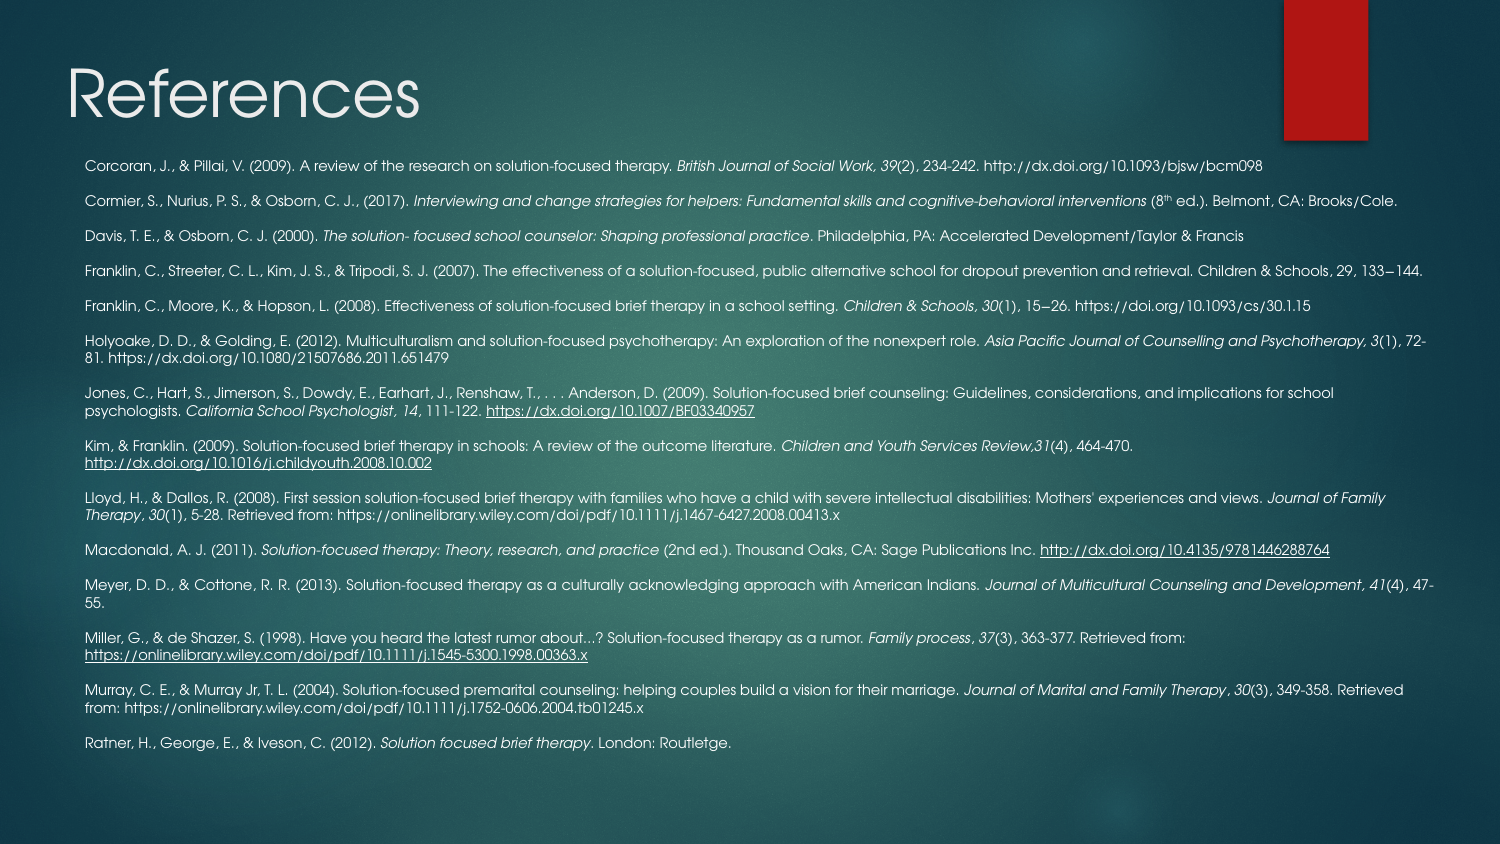

# References
Corcoran, J., & Pillai, V. (2009). A review of the research on solution-focused therapy. British Journal of Social Work, 39(2), 234-242. http://dx.doi.org/10.1093/bjsw/bcm098

Cormier, S., Nurius, P. S., & Osborn, C. J., (2017). Interviewing and change strategies for helpers: Fundamental skills and cognitive-behavioral interventions (8th ed.). Belmont, CA: Brooks/Cole.

Davis, T. E., & Osborn, C. J. (2000). The solution- focused school counselor: Shaping professional practice. Philadelphia, PA: Accelerated Development/Taylor & Francis

Franklin, C., Streeter, C. L., Kim, J. S., & Tripodi, S. J. (2007). The effectiveness of a solution-focused, public alternative school for dropout prevention and retrieval. Children & Schools, 29, 133−144.

Franklin, C., Moore, K., & Hopson, L. (2008). Effectiveness of solution-focused brief therapy in a school setting. Children & Schools, 30(1), 15−26. https://doi.org/10.1093/cs/30.1.15

Holyoake, D. D., & Golding, E. (2012). Multiculturalism and solution-focused psychotherapy: An exploration of the nonexpert role. Asia Pacific Journal of Counselling and Psychotherapy, 3(1), 72-81. https://dx.doi.org/10.1080/21507686.2011.651479

Jones, C., Hart, S., Jimerson, S., Dowdy, E., Earhart, J., Renshaw, T., . . . Anderson, D. (2009). Solution-focused brief counseling: Guidelines, considerations, and implications for school psychologists. California School Psychologist, 14, 111-122. https://dx.doi.org/10.1007/BF03340957

Kim, & Franklin. (2009). Solution-focused brief therapy in schools: A review of the outcome literature. Children and Youth Services Review,31(4), 464-470. http://dx.doi.org/10.1016/j.childyouth.2008.10.002

Lloyd, H., & Dallos, R. (2008). First session solution‐focused brief therapy with families who have a child with severe intellectual disabilities: Mothers' experiences and views. Journal of Family Therapy, 30(1), 5-28. Retrieved from: https://onlinelibrary.wiley.com/doi/pdf/10.1111/j.1467-6427.2008.00413.x

Macdonald, A. J. (2011). Solution-focused therapy: Theory, research, and practice (2nd ed.). Thousand Oaks, CA: Sage Publications Inc. http://dx.doi.org/10.4135/9781446288764

Meyer, D. D., & Cottone, R. R. (2013). Solution-focused therapy as a culturally acknowledging approach with American Indians. Journal of Multicultural Counseling and Development, 41(4), 47-55.

Miller, G., & de Shazer, S. (1998). Have you heard the latest rumor about…? Solution‐focused therapy as a rumor. Family process, 37(3), 363-377. Retrieved from: https://onlinelibrary.wiley.com/doi/pdf/10.1111/j.1545-5300.1998.00363.x

Murray, C. E., & Murray Jr, T. L. (2004). Solution‐focused premarital counseling: helping couples build a vision for their marriage. Journal of Marital and Family Therapy, 30(3), 349-358. Retrieved from: https://onlinelibrary.wiley.com/doi/pdf/10.1111/j.1752-0606.2004.tb01245.x

Ratner, H., George, E., & Iveson, C. (2012). Solution focused brief therapy. London: Routletge.